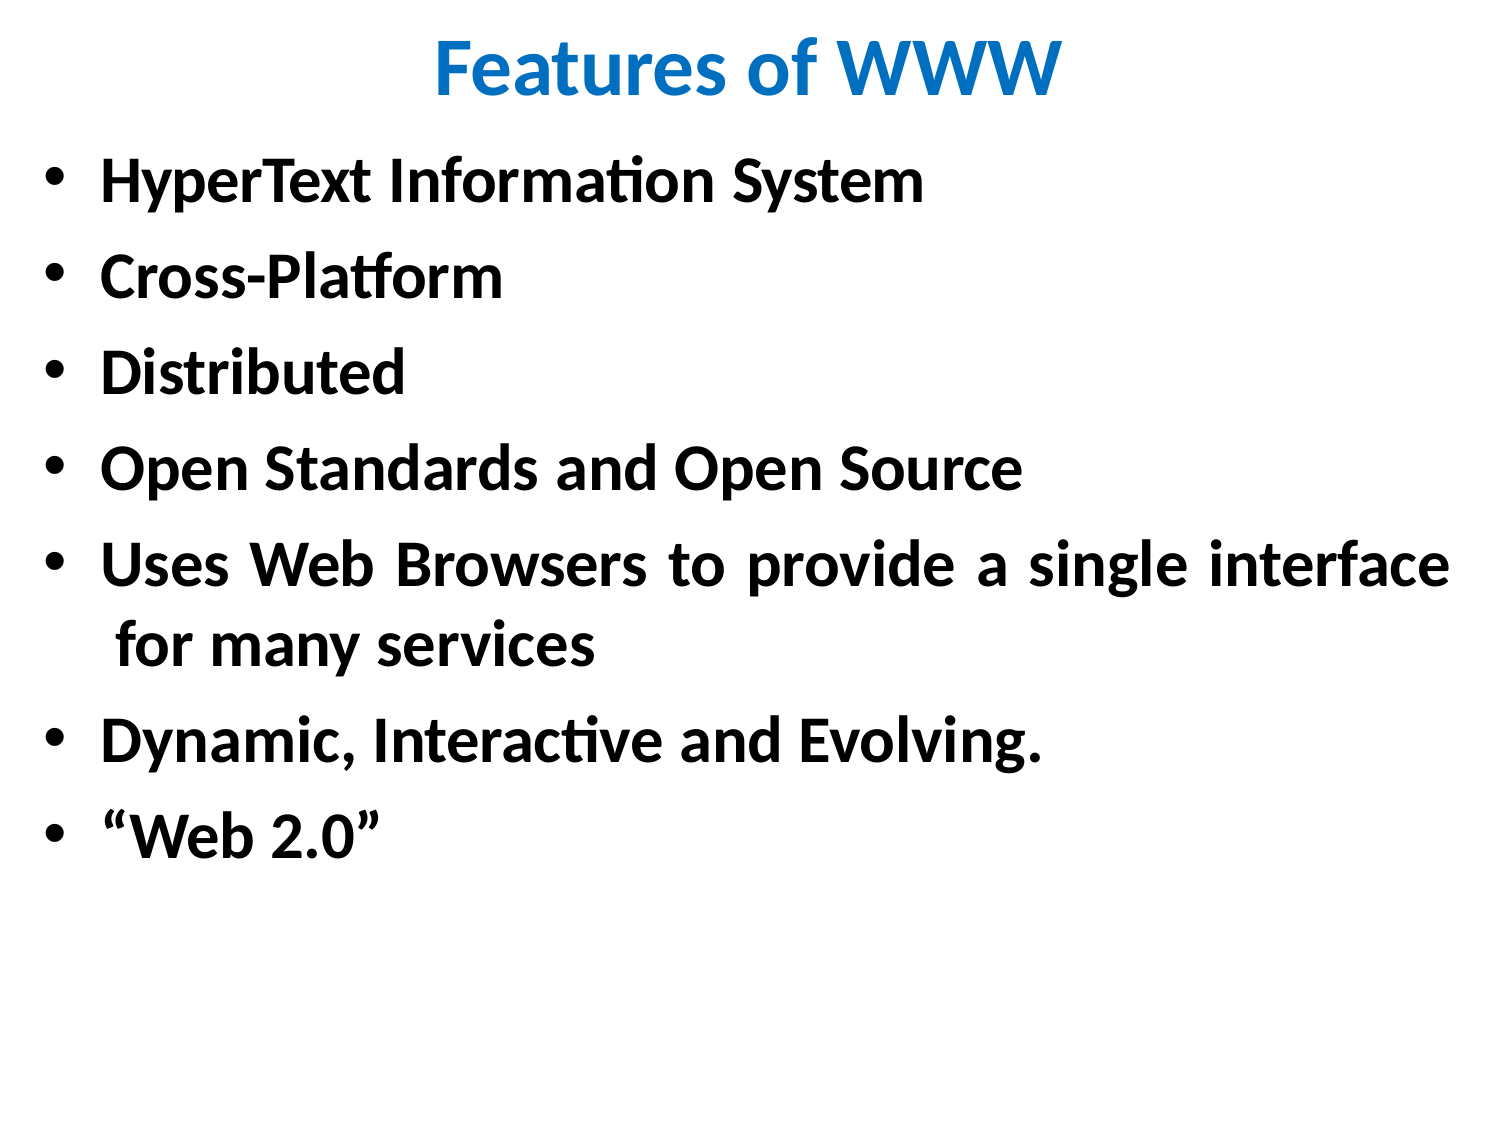

# Features of WWW
HyperText Information System
Cross-Platform
Distributed
Open Standards and Open Source
Uses Web Browsers to provide a single interface  for many services
Dynamic, Interactive and Evolving.
“Web 2.0”